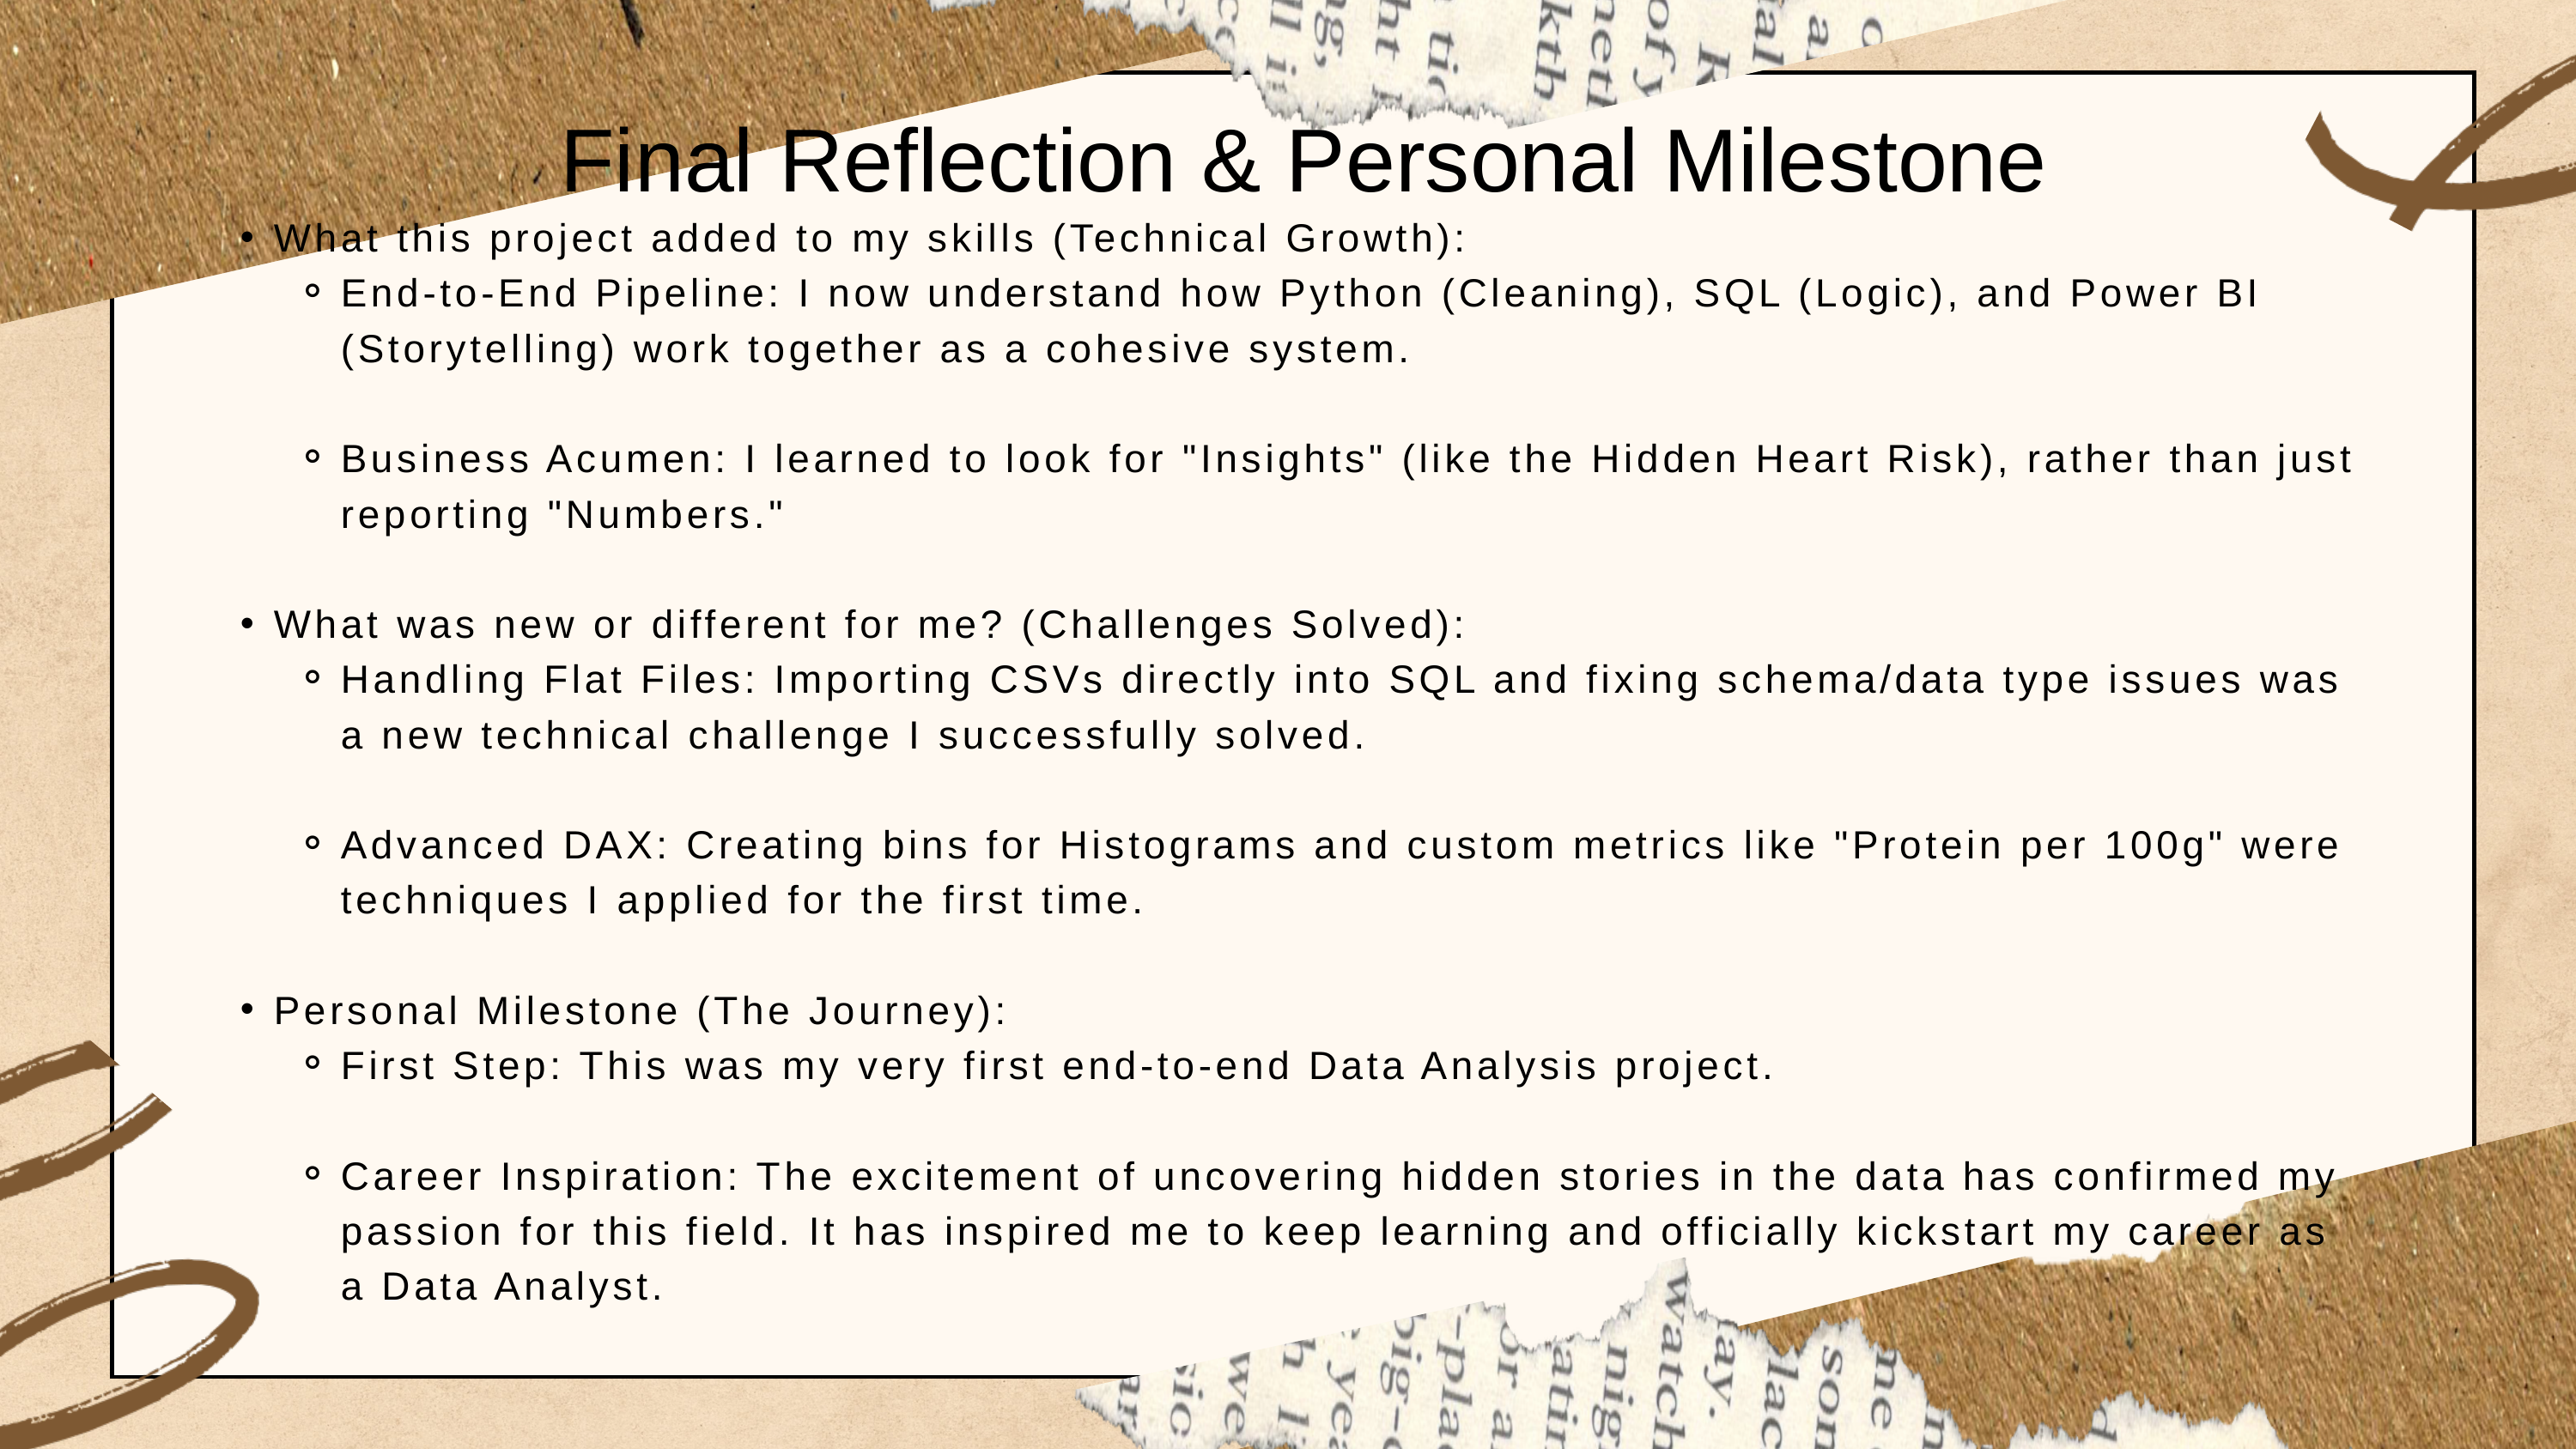

Final Reflection & Personal Milestone
What this project added to my skills (Technical Growth):
End-to-End Pipeline: I now understand how Python (Cleaning), SQL (Logic), and Power BI (Storytelling) work together as a cohesive system.

Business Acumen: I learned to look for "Insights" (like the Hidden Heart Risk), rather than just reporting "Numbers."

What was new or different for me? (Challenges Solved):
Handling Flat Files: Importing CSVs directly into SQL and fixing schema/data type issues was a new technical challenge I successfully solved.

Advanced DAX: Creating bins for Histograms and custom metrics like "Protein per 100g" were techniques I applied for the first time.

Personal Milestone (The Journey):
First Step: This was my very first end-to-end Data Analysis project.

Career Inspiration: The excitement of uncovering hidden stories in the data has confirmed my passion for this field. It has inspired me to keep learning and officially kickstart my career as a Data Analyst.